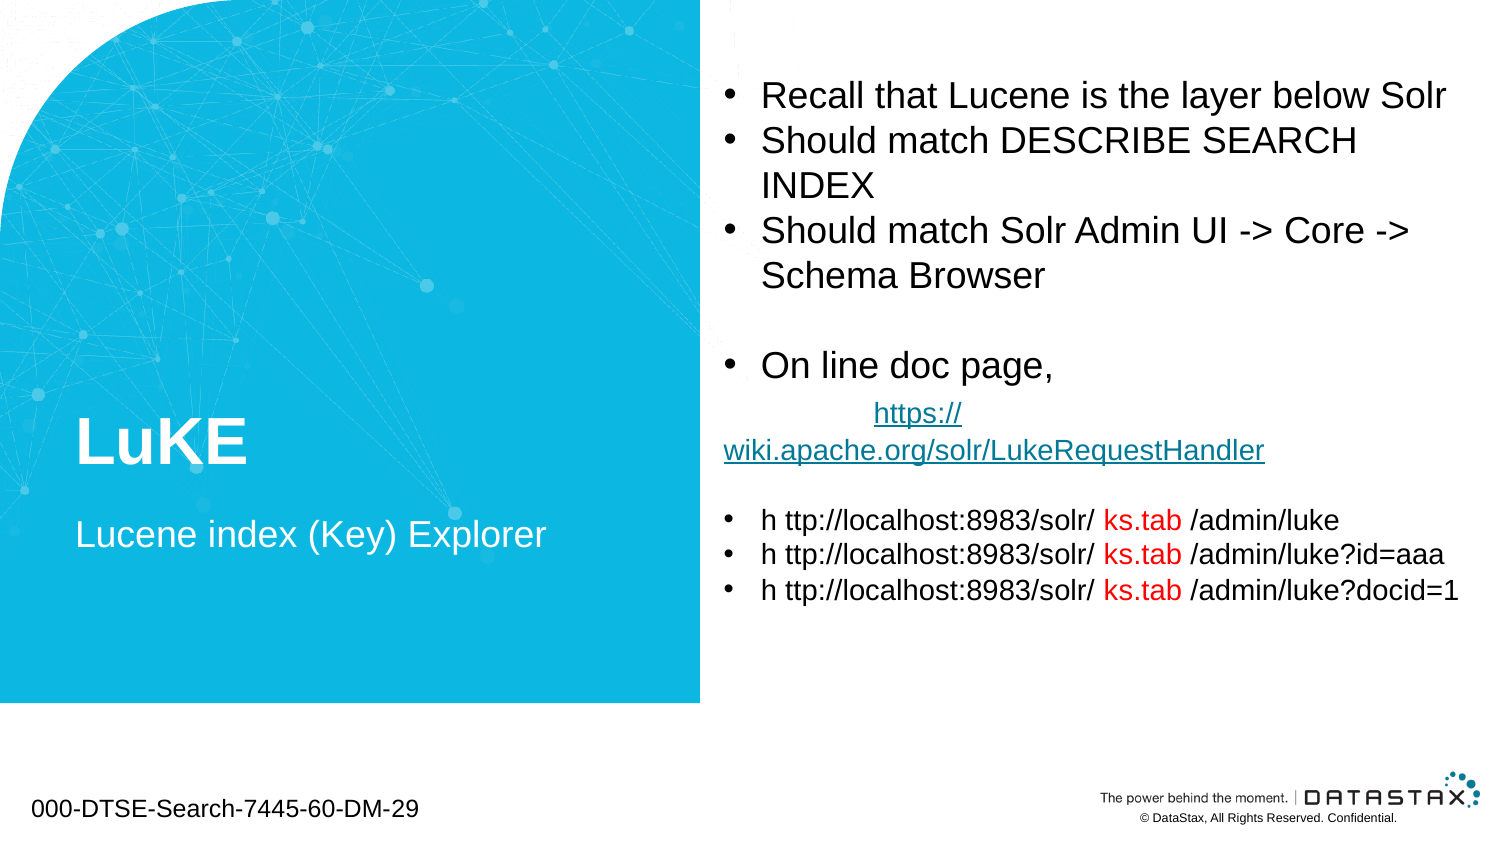

Recall that Lucene is the layer below Solr
Should match DESCRIBE SEARCH INDEX
Should match Solr Admin UI -> Core -> Schema Browser

On line doc page,
	https://wiki.apache.org/solr/LukeRequestHandler

h ttp://localhost:8983/solr/ ks.tab /admin/luke
h ttp://localhost:8983/solr/ ks.tab /admin/luke?id=aaa
h ttp://localhost:8983/solr/ ks.tab /admin/luke?docid=1
# LuKE
Lucene index (Key) Explorer
000-DTSE-Search-7445-60-DM-29
© DataStax, All Rights Reserved. Confidential.